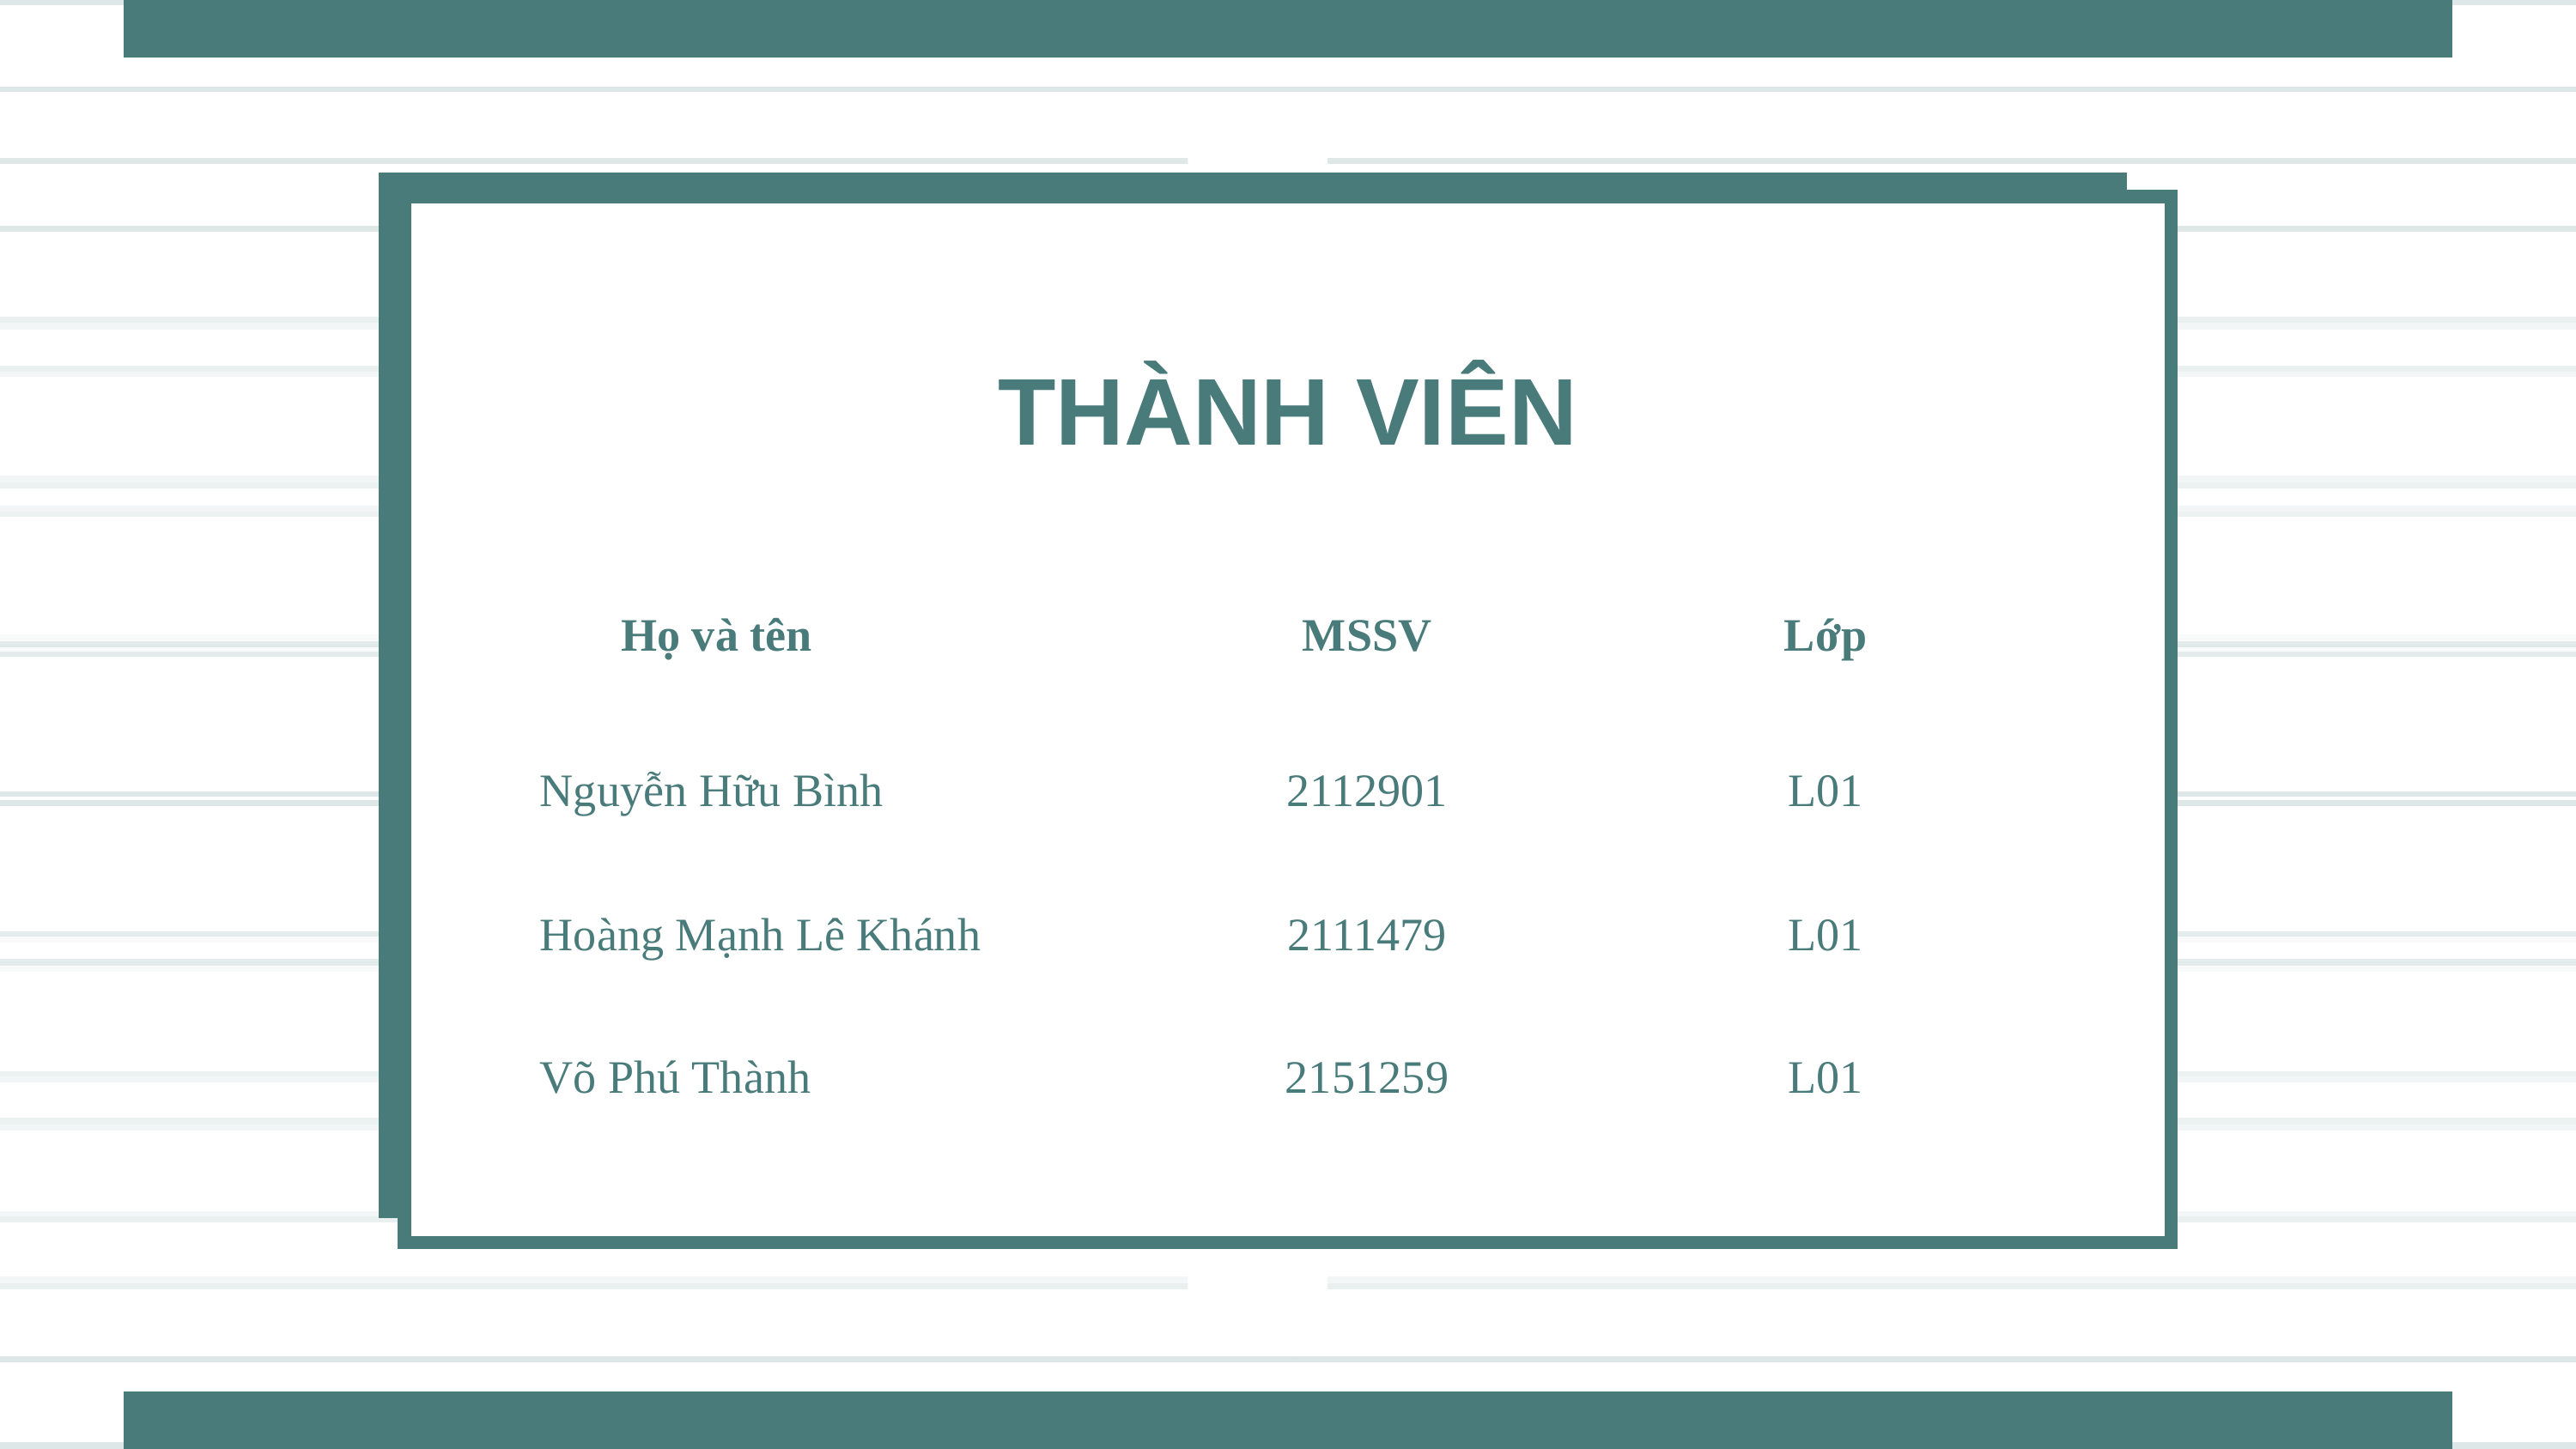

THÀNH VIÊN
| Họ và tên | MSSV | Lớp |
| --- | --- | --- |
| Nguyễn Hữu Bình | 2112901 | L01 |
| Hoàng Mạnh Lê Khánh | 2111479 | L01 |
| Võ Phú Thành | 2151259 | L01 |